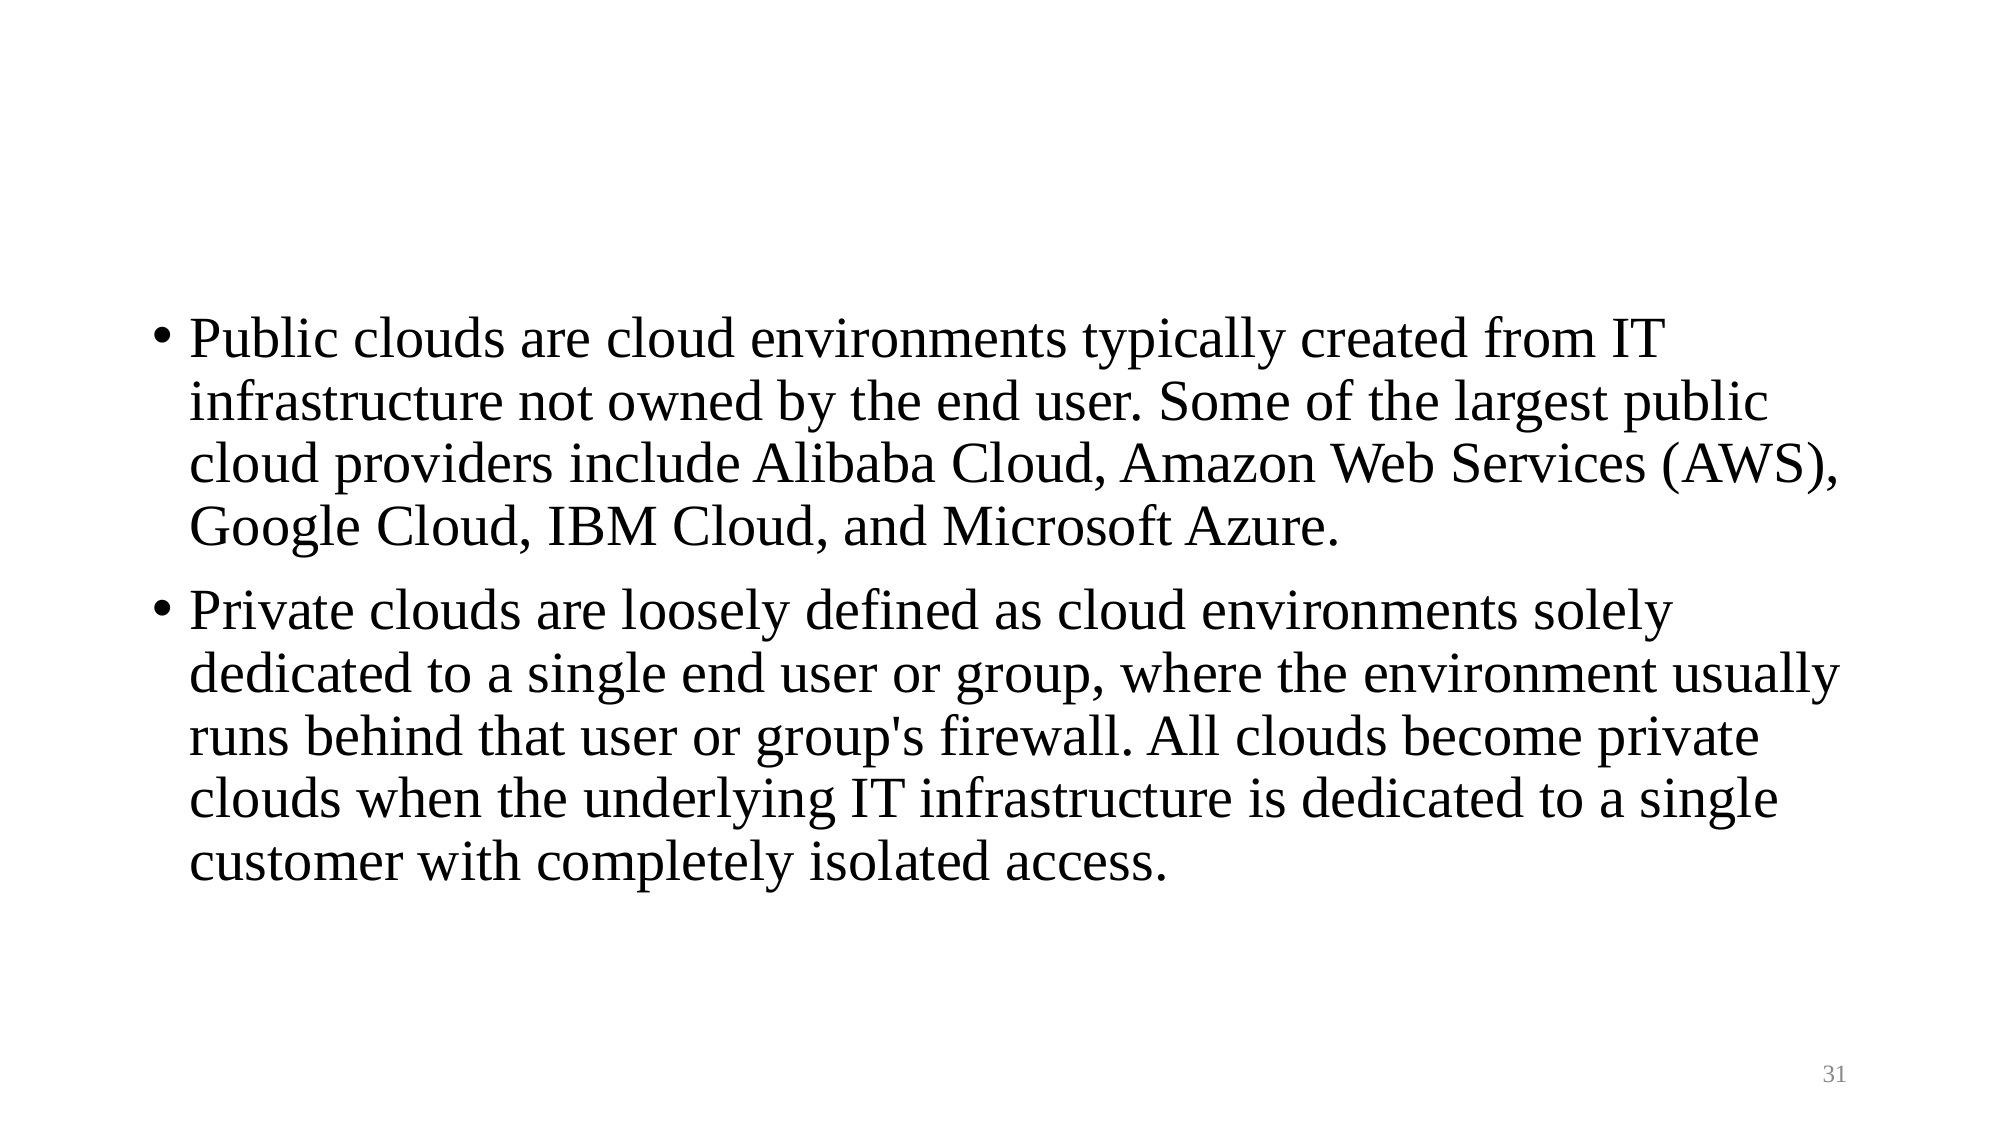

Public clouds are cloud environments typically created from IT infrastructure not owned by the end user. Some of the largest public cloud providers include Alibaba Cloud, Amazon Web Services (AWS), Google Cloud, IBM Cloud, and Microsoft Azure.
Private clouds are loosely defined as cloud environments solely dedicated to a single end user or group, where the environment usually runs behind that user or group's firewall. All clouds become private clouds when the underlying IT infrastructure is dedicated to a single customer with completely isolated access.

31